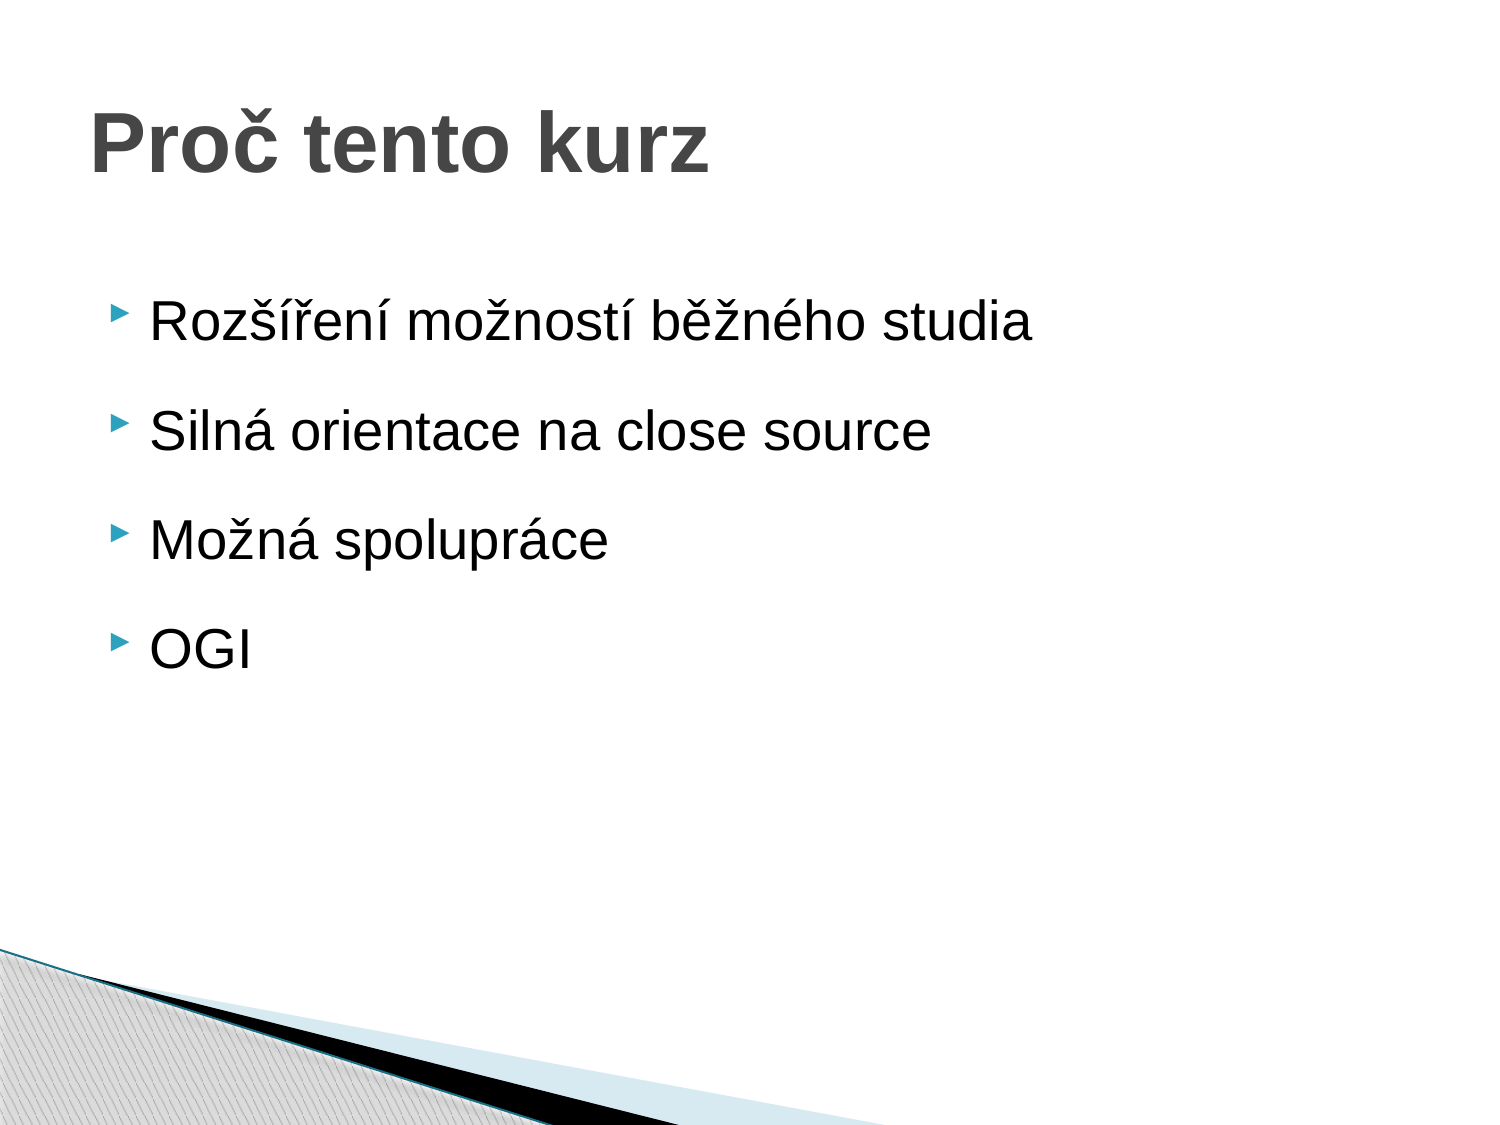

# Proč tento kurz
Rozšíření možností běžného studia
Silná orientace na close source
Možná spolupráce
OGI